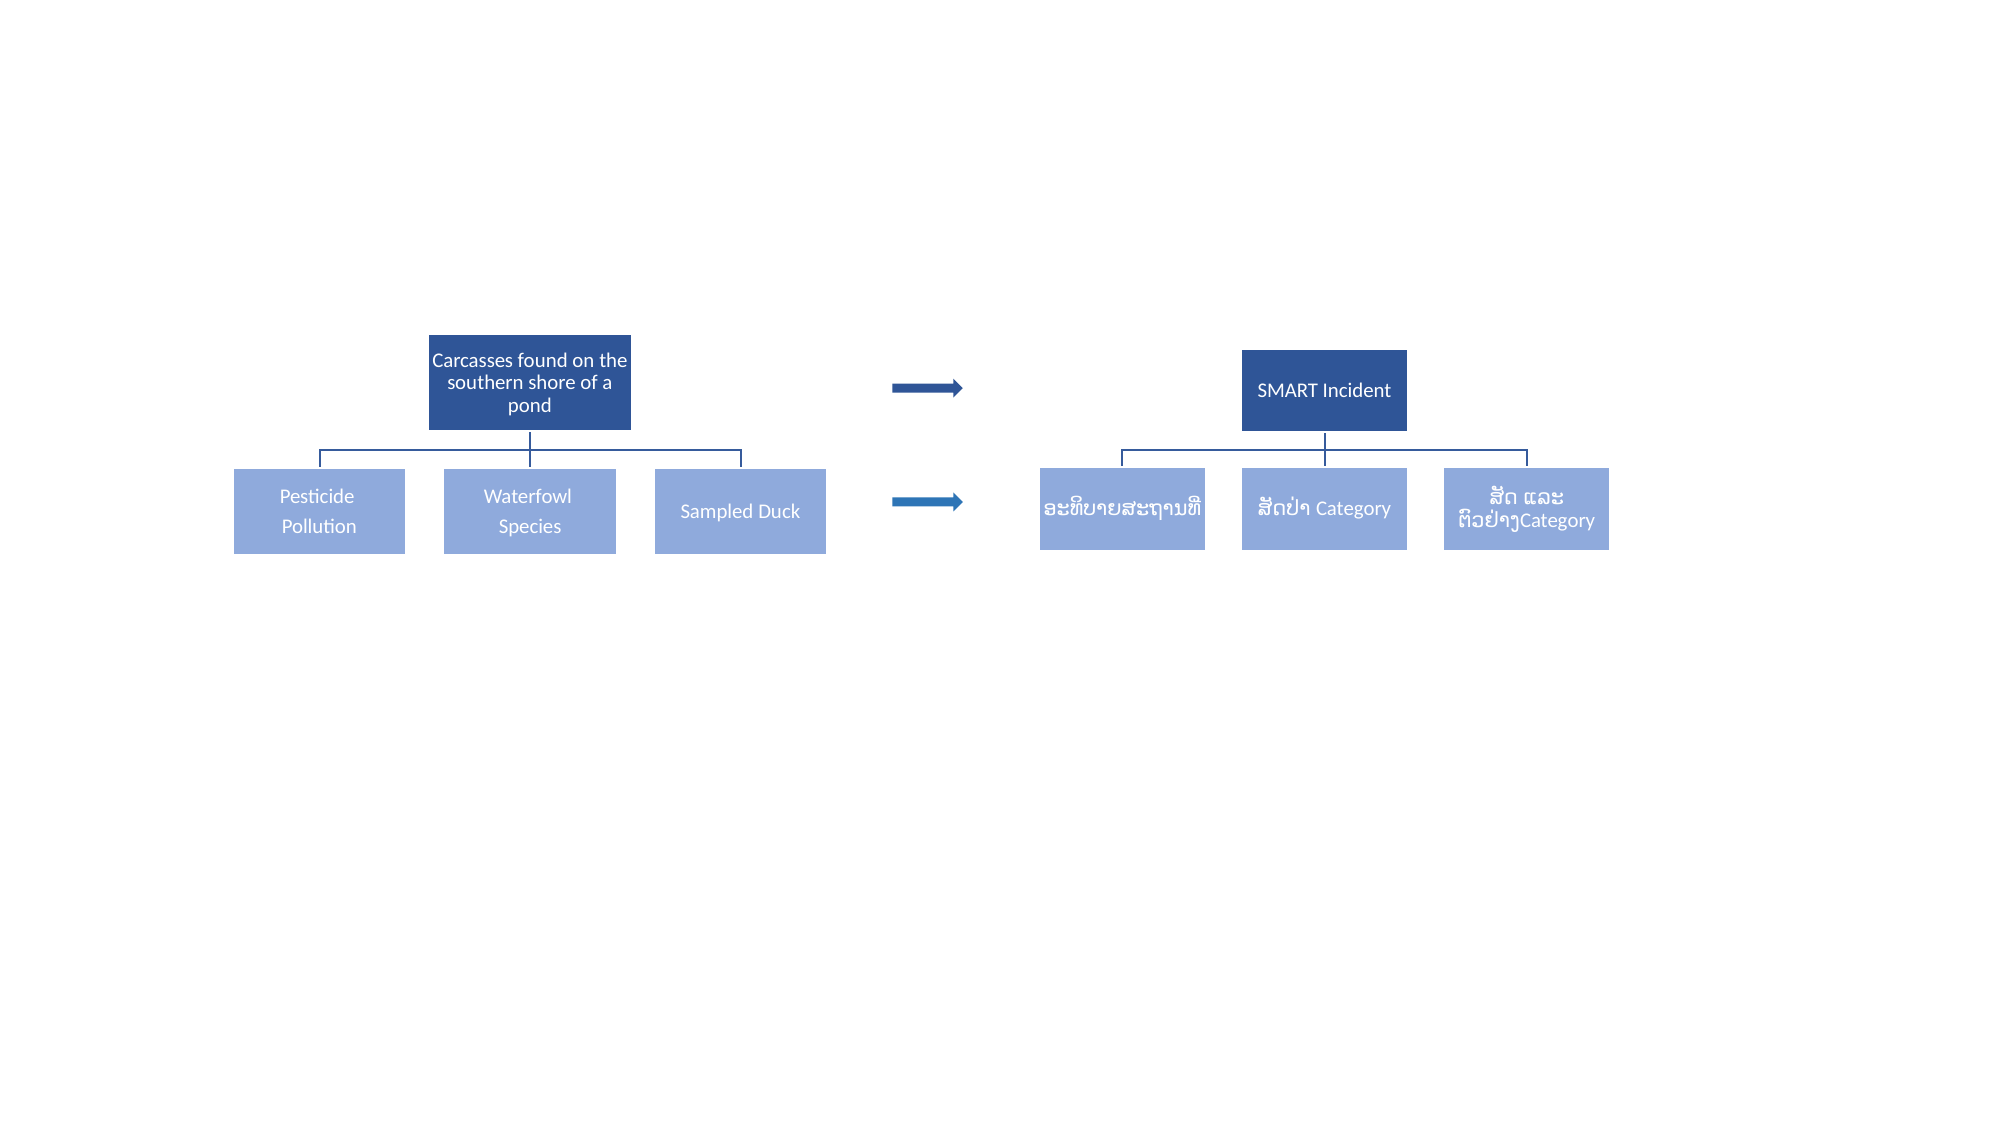

Carcasses found on the southern shore of a pond
Pesticide
Pollution
Waterfowl
Species
Sampled Duck

SMART Incident
ອະທິບາຍສະຖານທີ່
ສັດປ່າ Category
ສັດ ແລະ ຕົວຢ່າງCategory